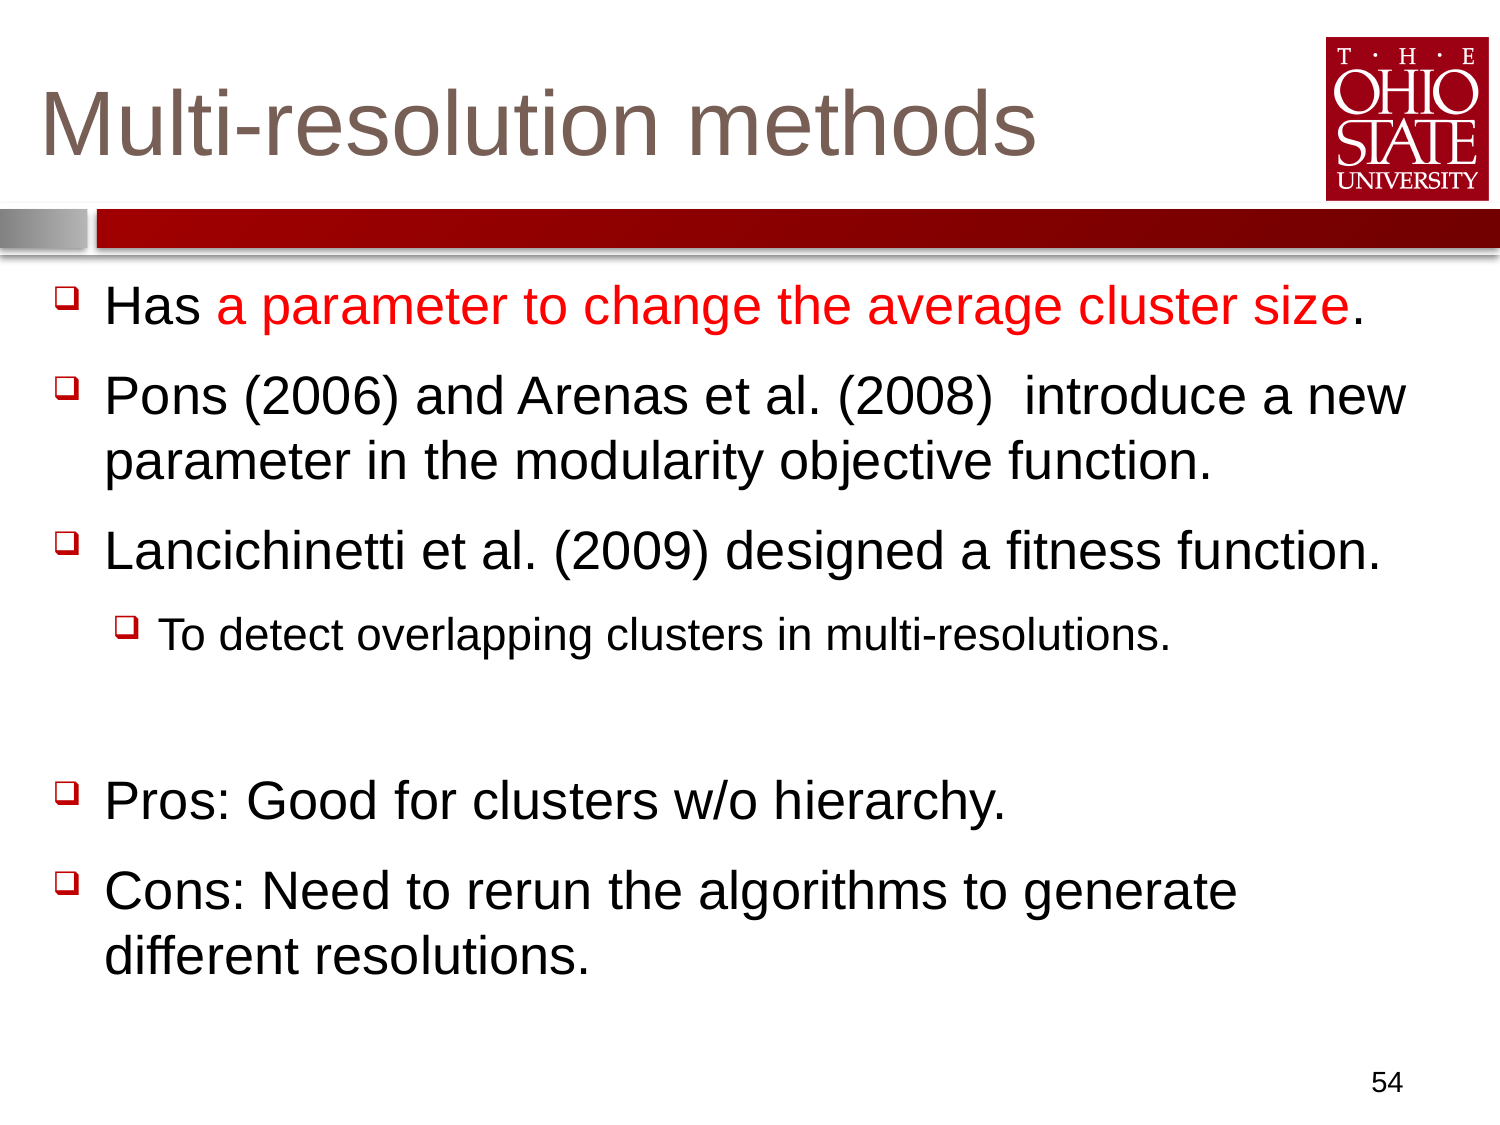

# Multi-resolution methods
Has a parameter to change the average cluster size.
Pons (2006) and Arenas et al. (2008)  introduce a new parameter in the modularity objective function.
Lancichinetti et al. (2009) designed a fitness function.
To detect overlapping clusters in multi-resolutions.

Pros: Good for clusters w/o hierarchy.
Cons: Need to rerun the algorithms to generate different resolutions.